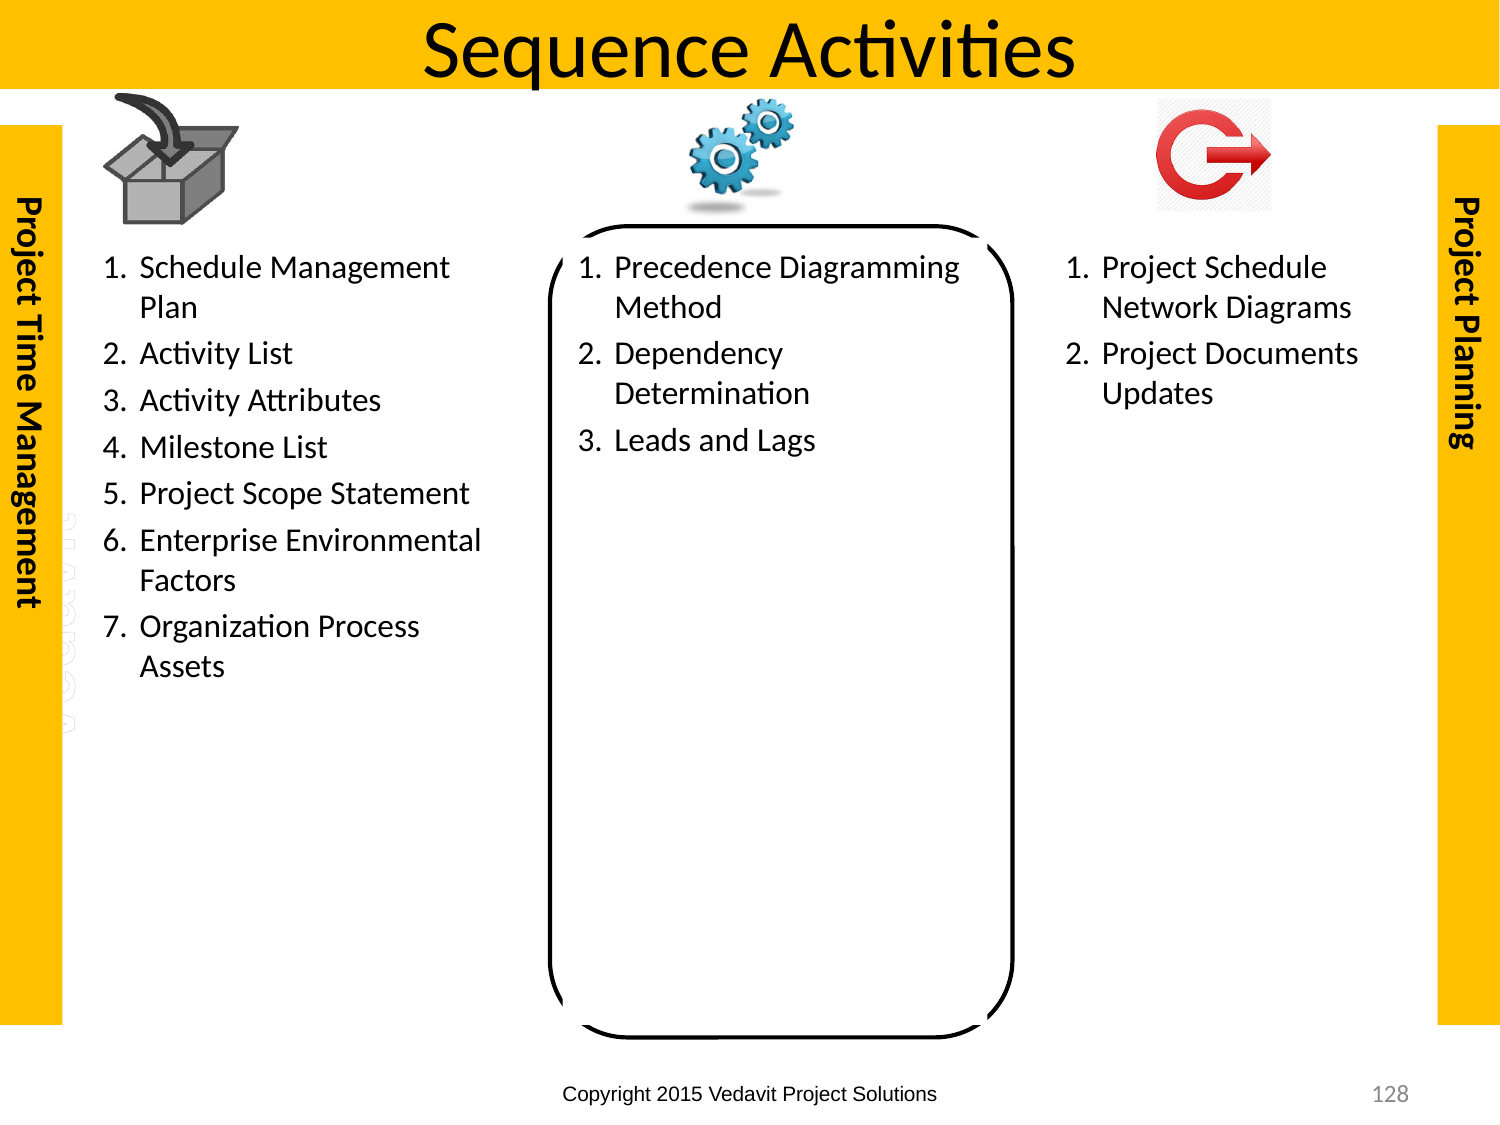

# Sequence Activities
Project Time Management
Project Planning
Schedule Management Plan
Activity List
Activity Attributes
Milestone List
Project Scope Statement
Enterprise Environmental Factors
Organization Process Assets
Precedence Diagramming Method
Dependency Determination
Leads and Lags
Project Schedule Network Diagrams
Project Documents Updates
128